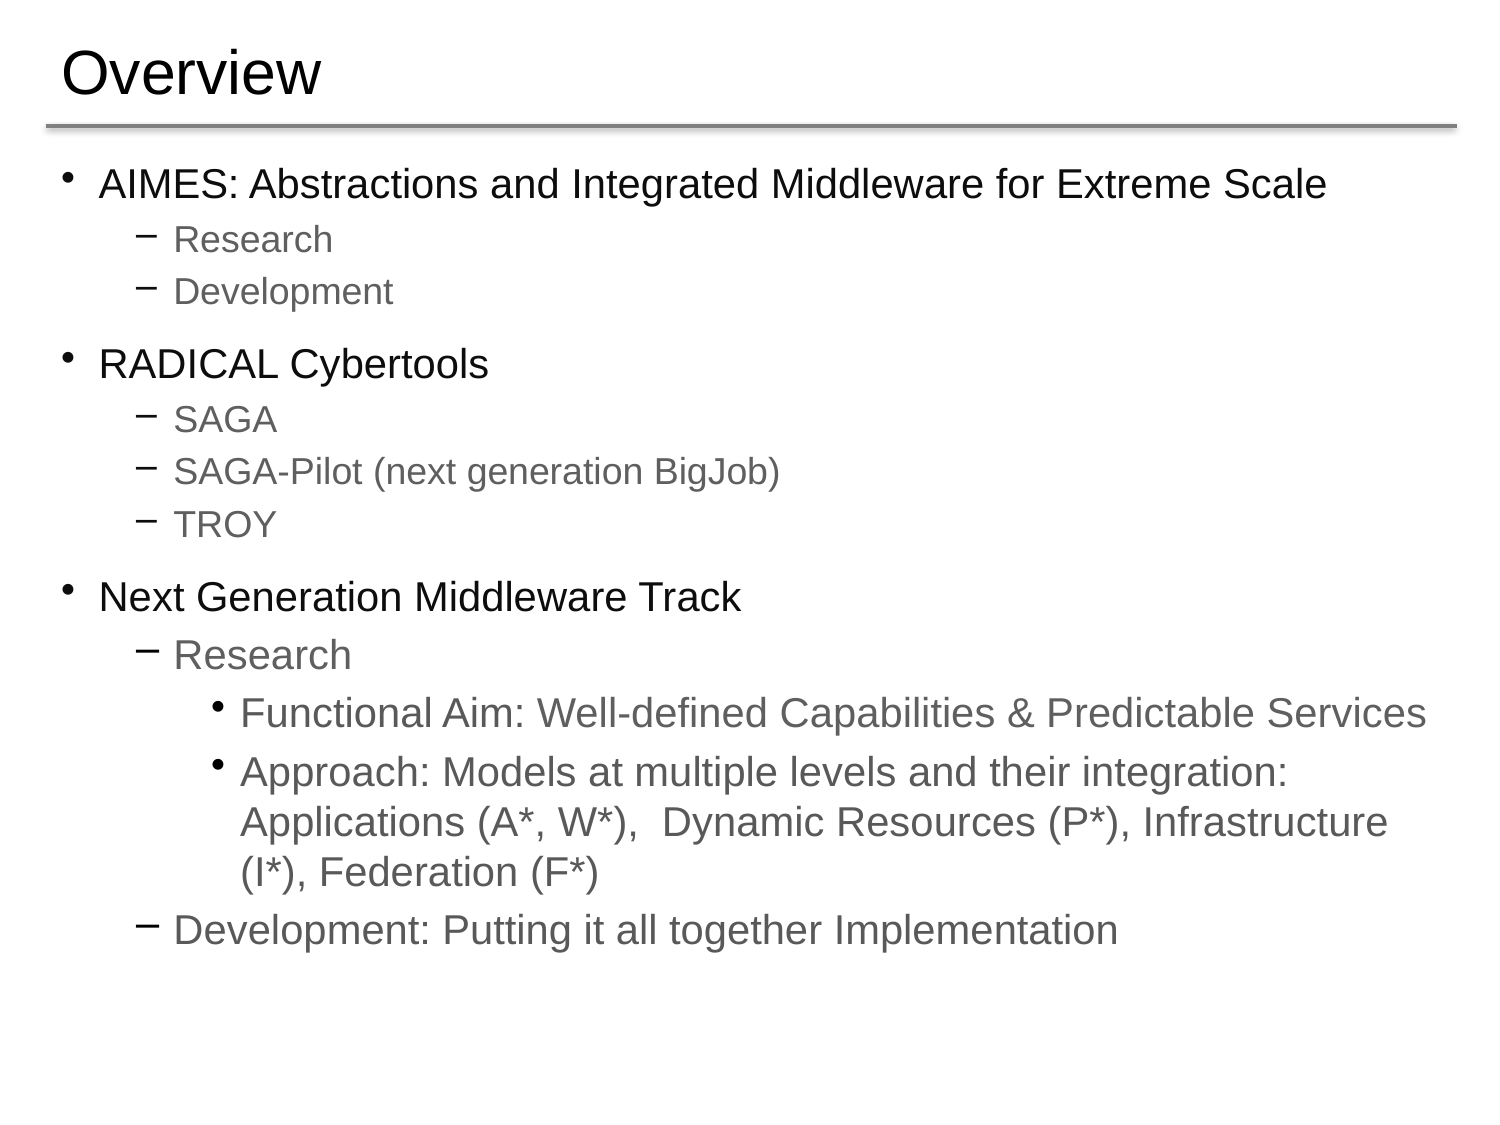

# Overview
AIMES: Abstractions and Integrated Middleware for Extreme Scale
Research
Development
RADICAL Cybertools
SAGA
SAGA-Pilot (next generation BigJob)
TROY
Next Generation Middleware Track
Research
Functional Aim: Well-defined Capabilities & Predictable Services
Approach: Models at multiple levels and their integration: Applications (A*, W*),  Dynamic Resources (P*), Infrastructure (I*), Federation (F*)
Development: Putting it all together Implementation